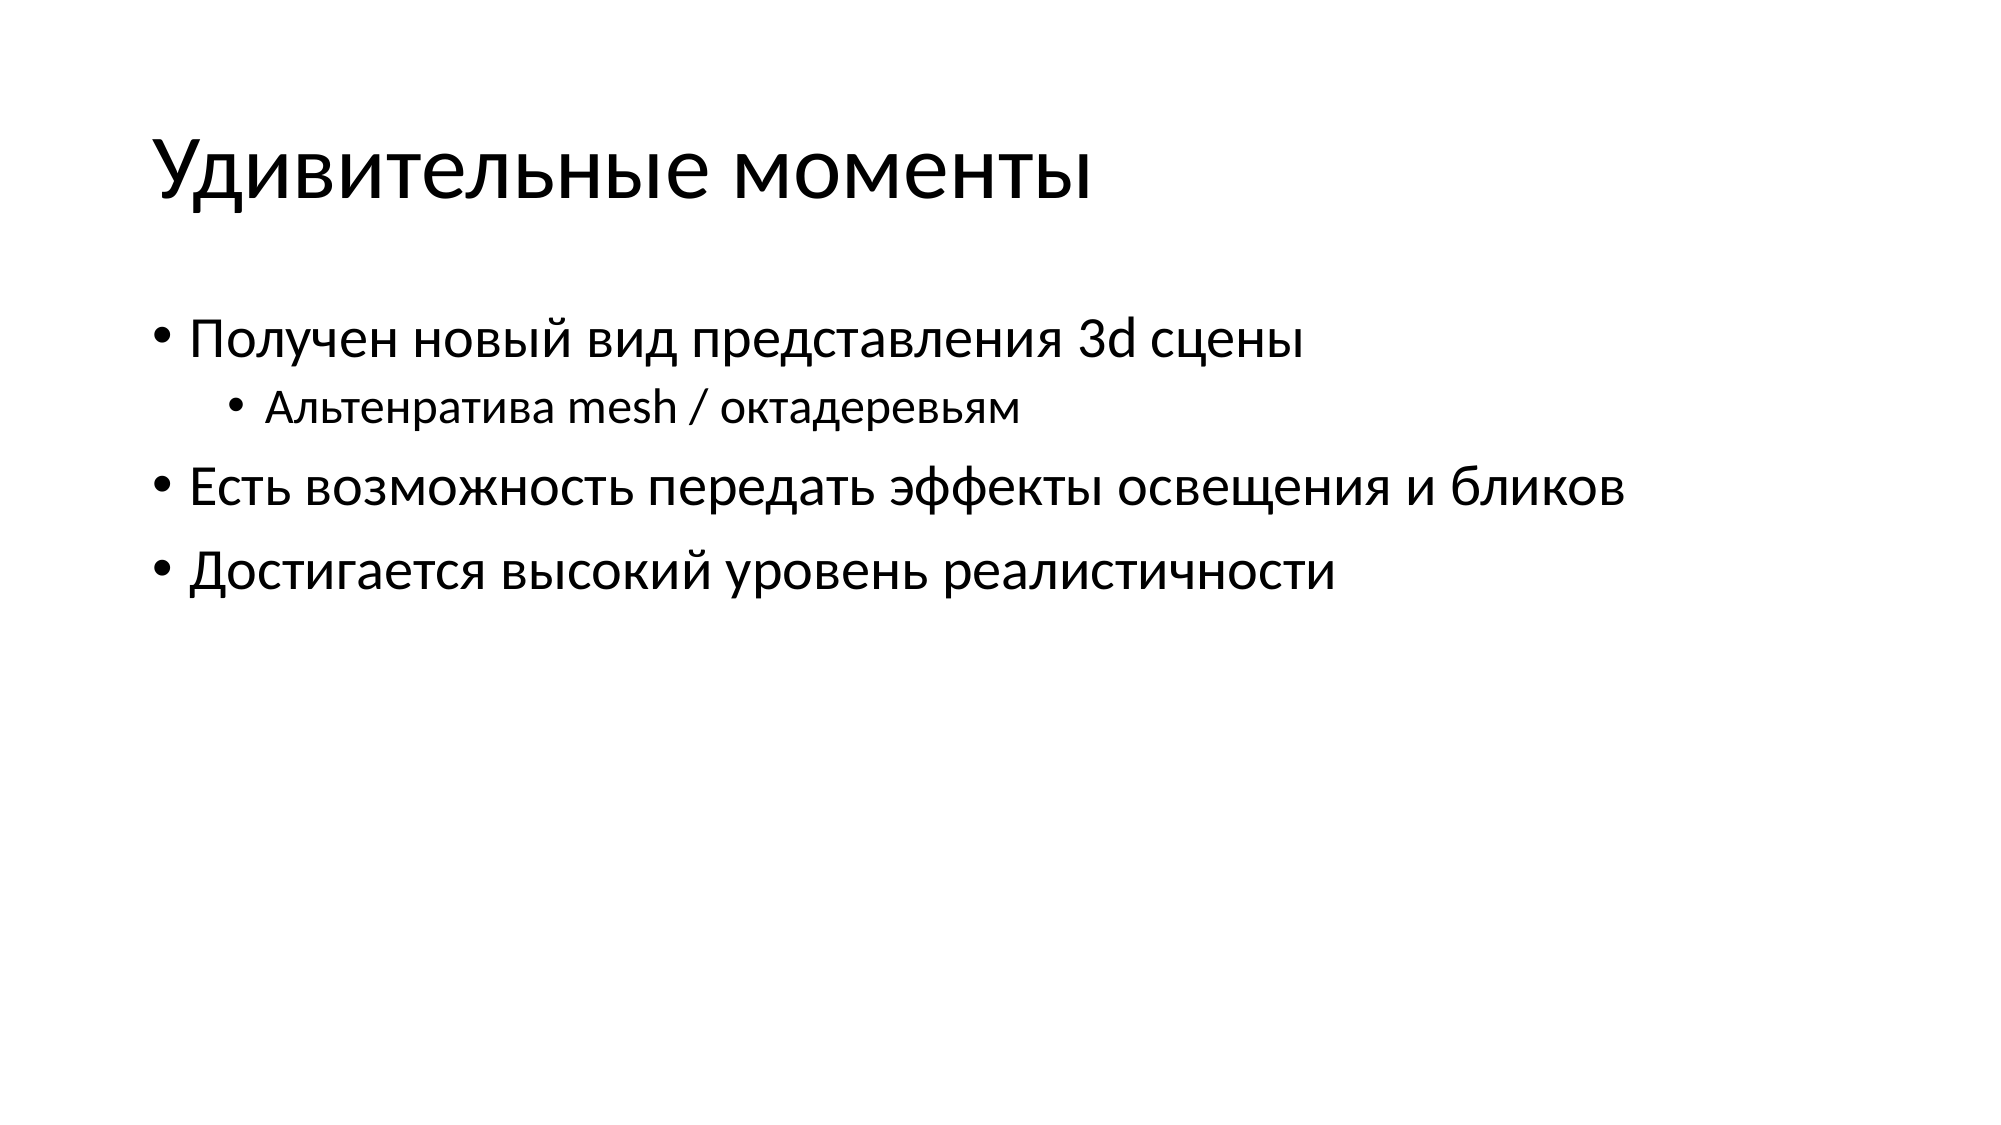

# Удивительные моменты
Получен новый вид представления 3d сцены
Альтенратива mesh / октадеревьям
Есть возможность передать эффекты освещения и бликов
Достигается высокий уровень реалистичности